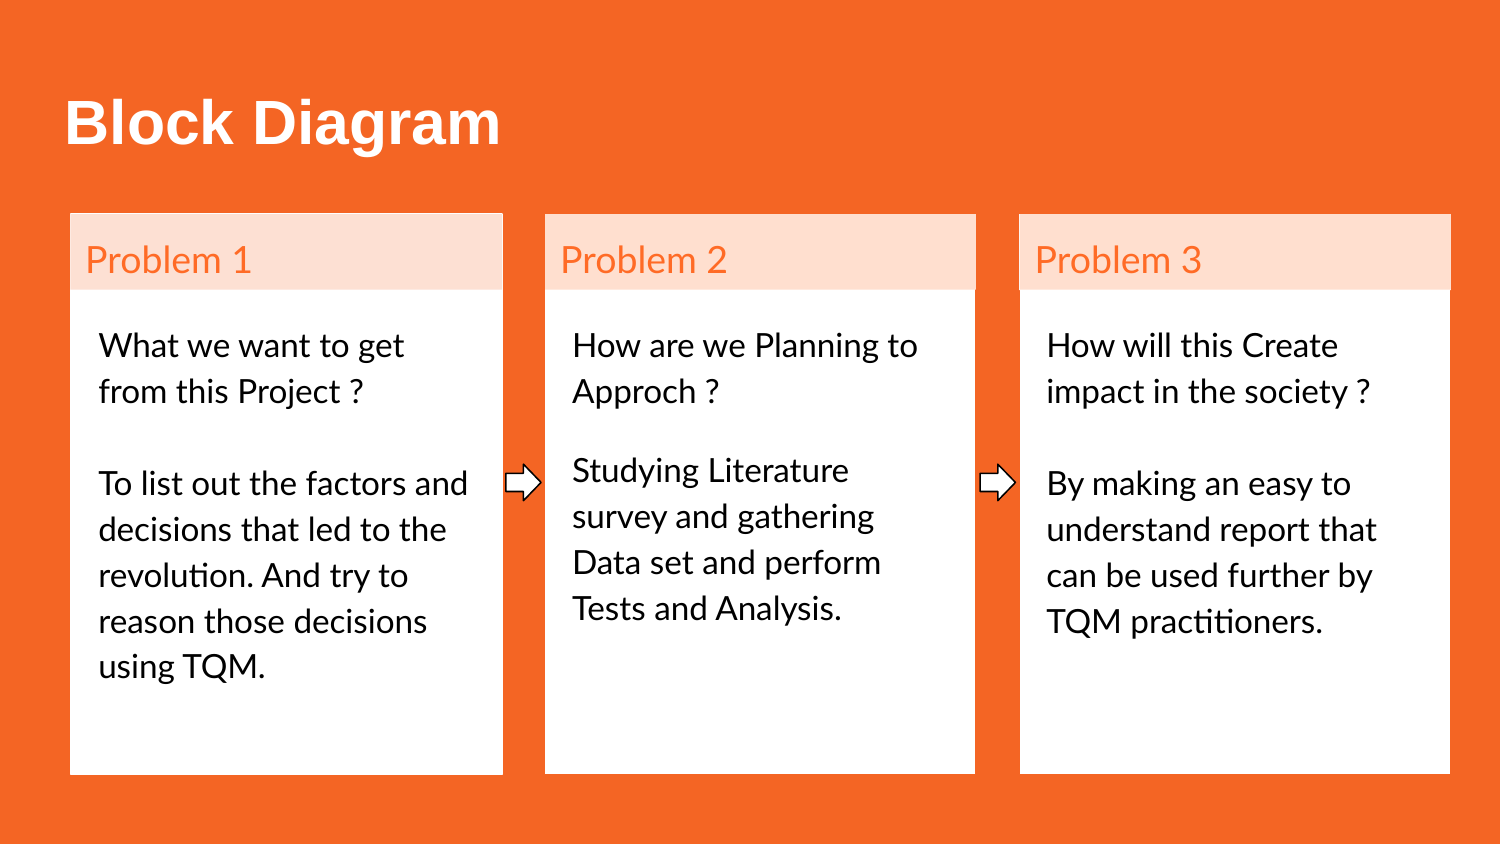

Block Diagram
Problem 1

Problem 2

Problem 3
What we want to get from this Project ?
To list out the factors and decisions that led to the revolution. And try to reason those decisions using TQM.
How are we Planning to Approch ?
Studying Literature survey and gathering Data set and perform Tests and Analysis.
How will this Create impact in the society ?
By making an easy to understand report that can be used further by TQM practitioners.